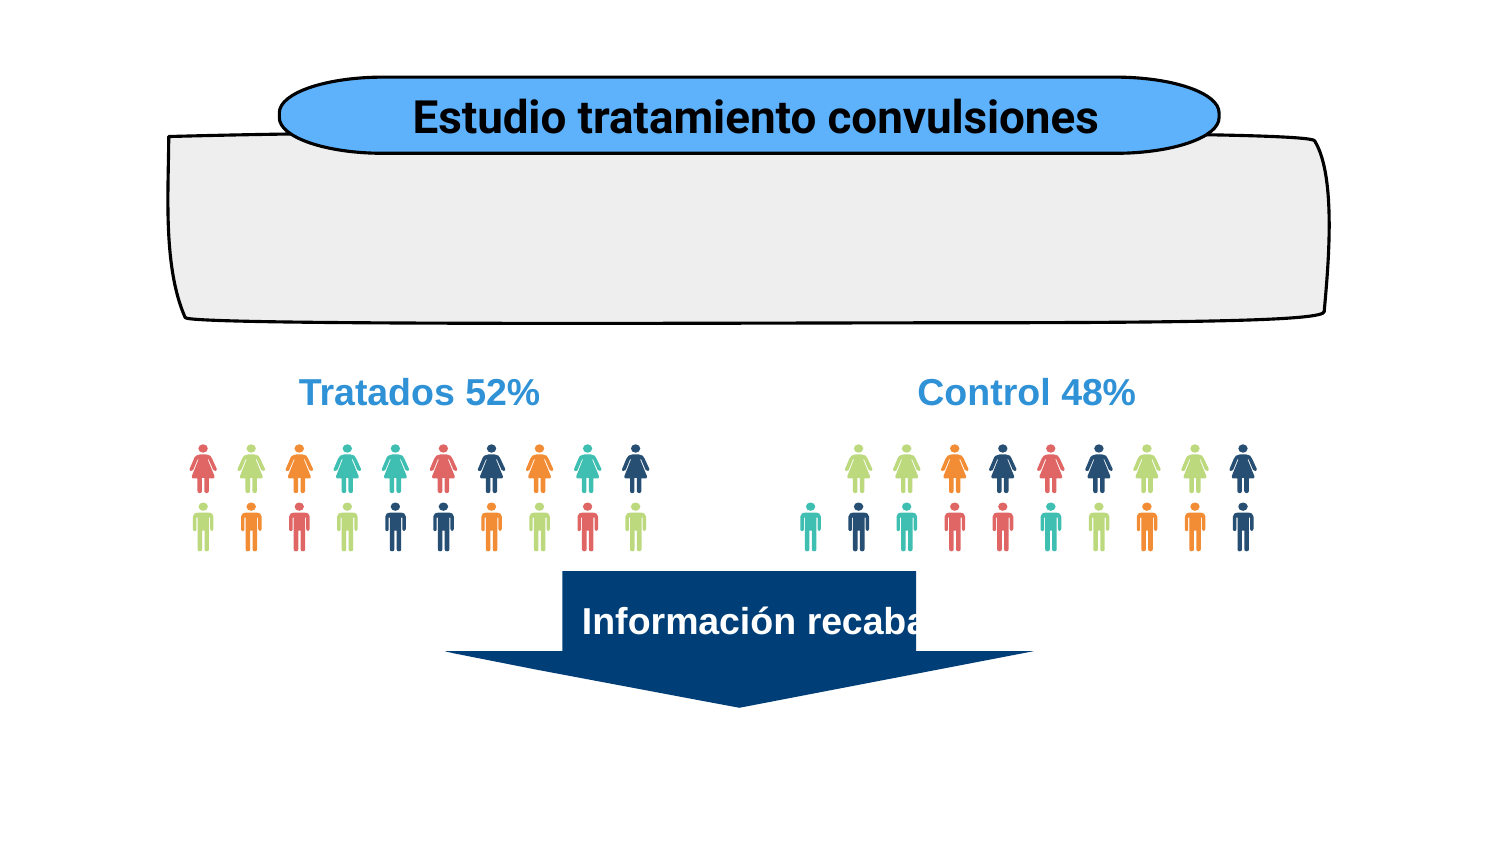

Estudio tratamiento convulsiones

Tratados 52%
Control 48%

Información recabada